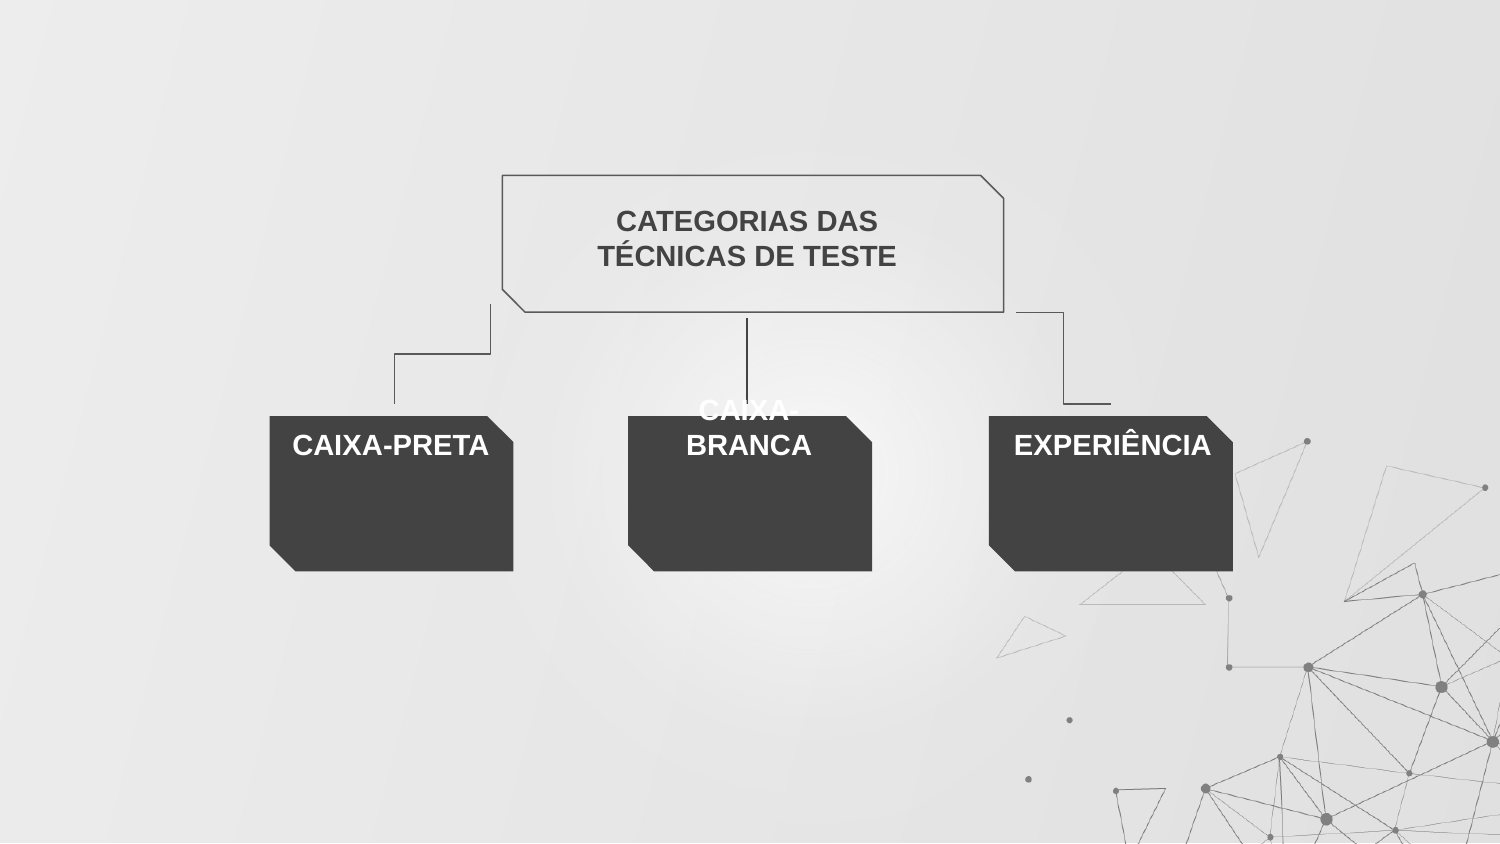

CATEGORIAS DAS TÉCNICAS DE TESTE
CAIXA-PRETA
EXPERIÊNCIA
CAIXA-BRANCA